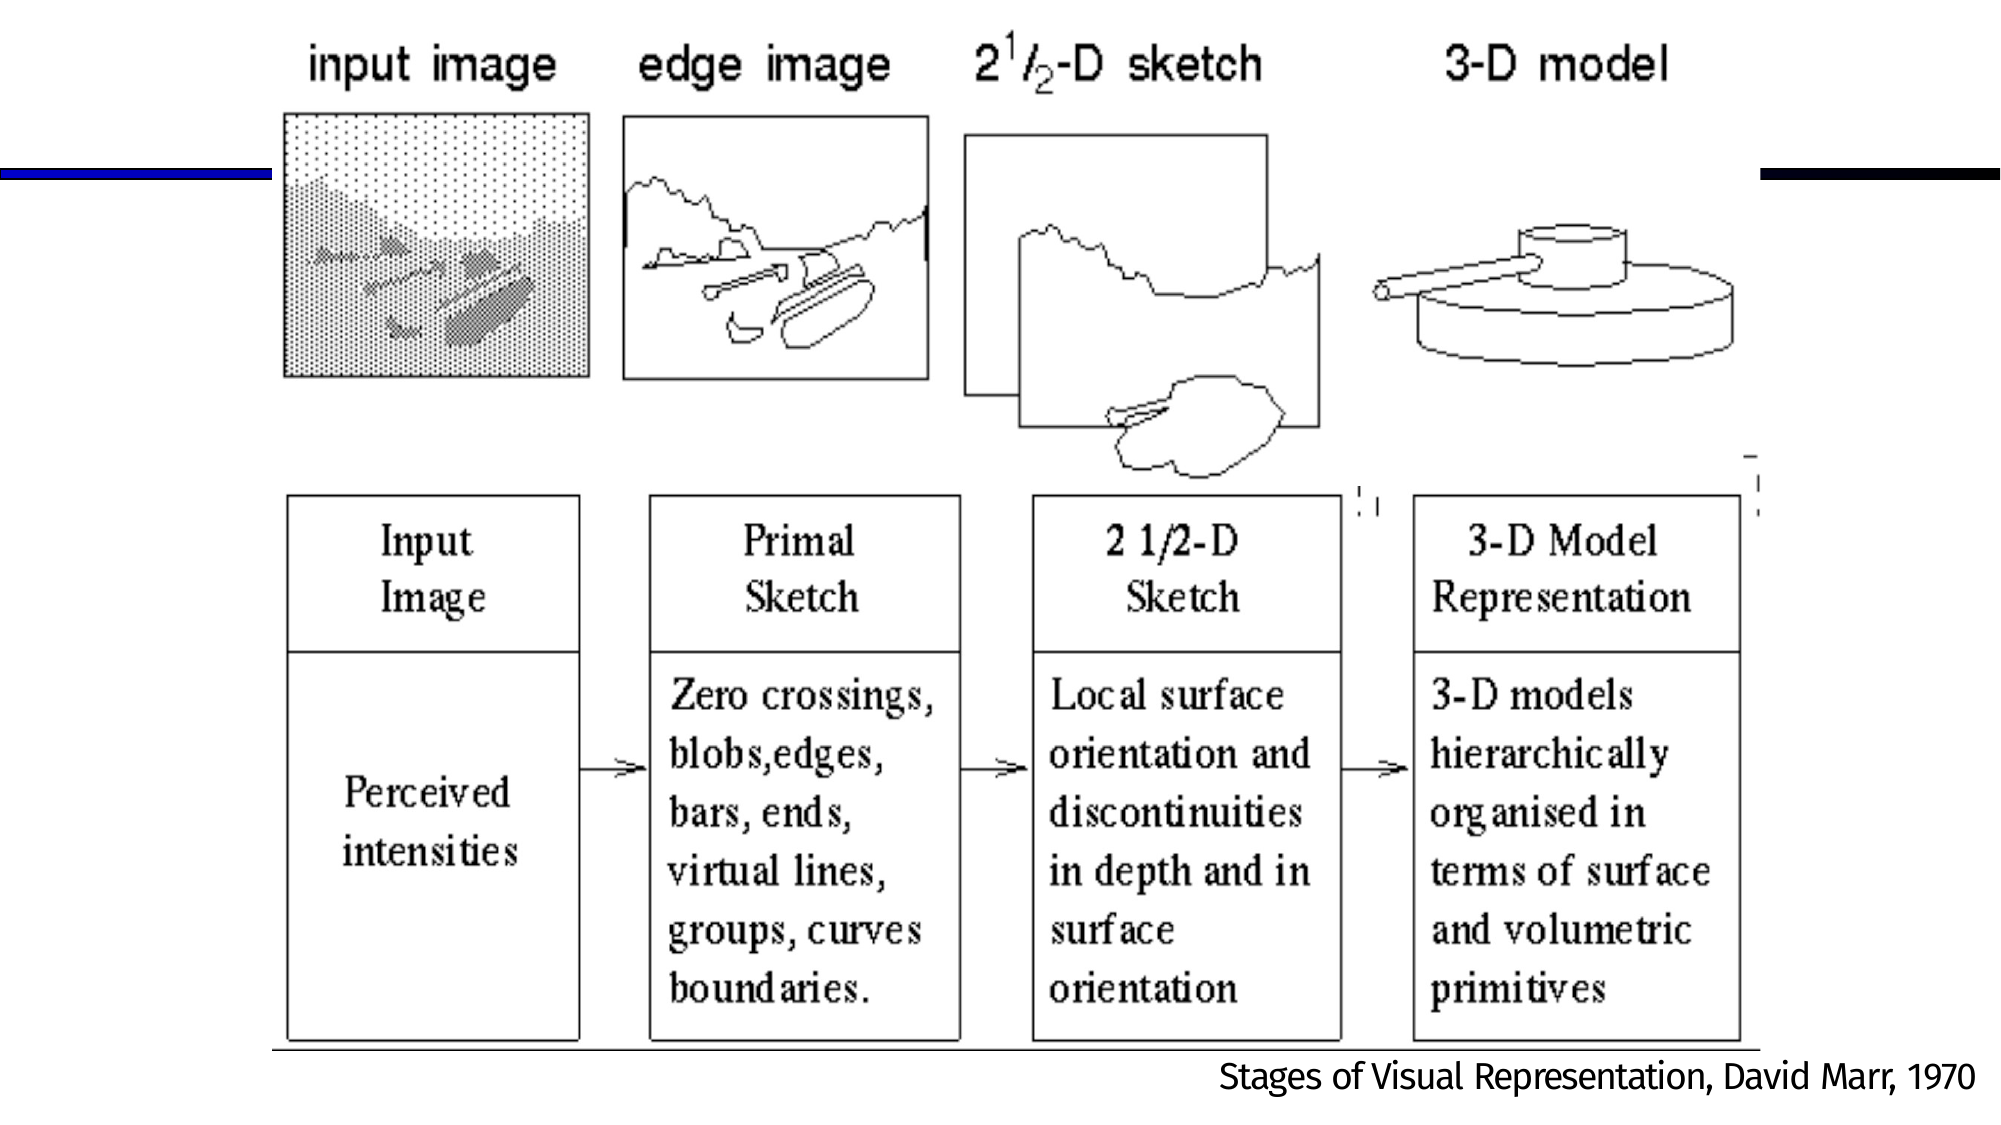

Stages of Visual Representation, David Marr, 1970